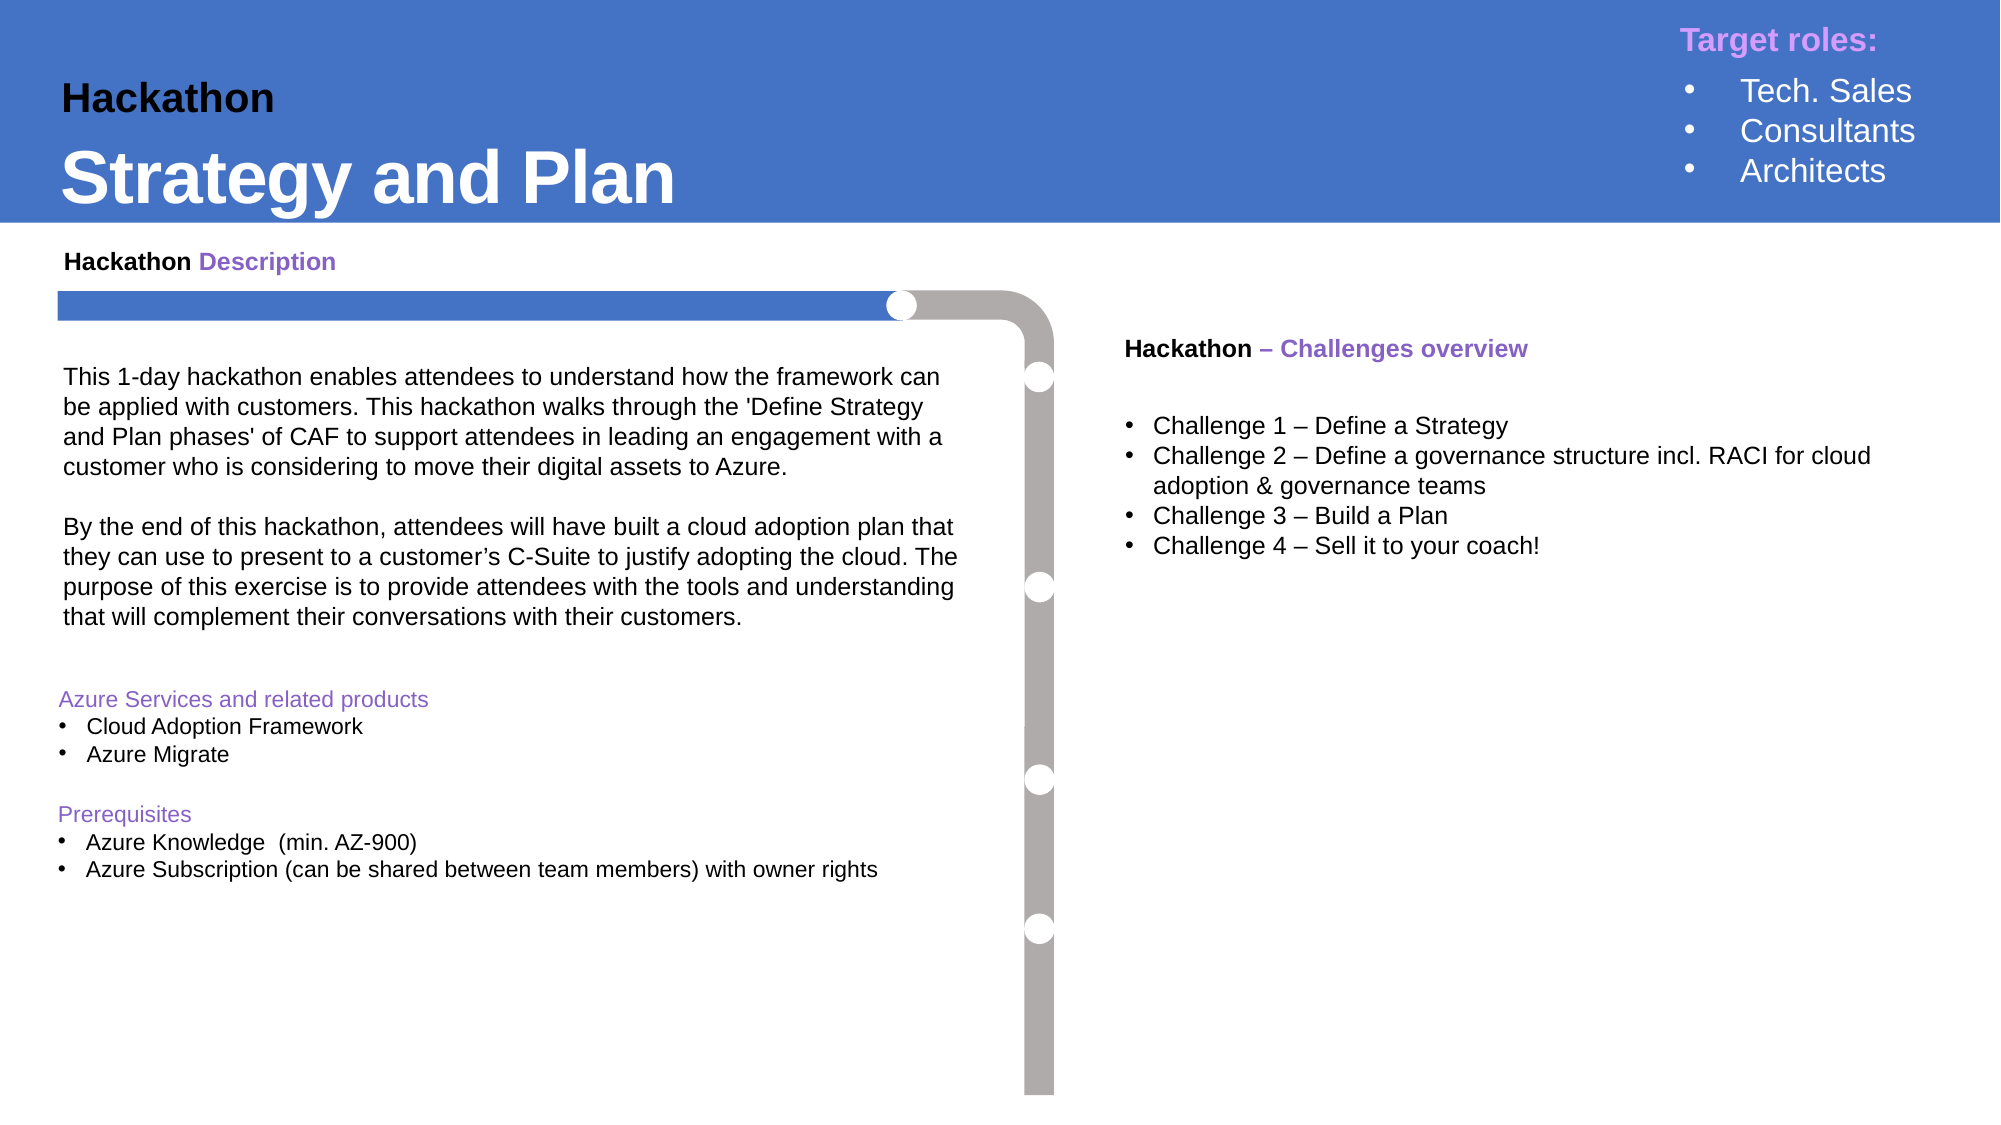

Target roles:

Strategy and Plan
Tech. Sales
Consultants
Architects
Hackathon
Hackathon Description

Hackathon – Challenges overview

This 1-day hackathon enables attendees to understand how the framework can be applied with customers. This hackathon walks through the 'Define Strategy and Plan phases' of CAF to support attendees in leading an engagement with a customer who is considering to move their digital assets to Azure.

By the end of this hackathon, attendees will have built a cloud adoption plan that they can use to present to a customer’s C-Suite to justify adopting the cloud. The purpose of this exercise is to provide attendees with the tools and understanding that will complement their conversations with their customers.

Challenge 1 – Define a Strategy
Challenge 2 – Define a governance structure incl. RACI for cloud adoption & governance teams
Challenge 3 – Build a Plan
Challenge 4 – Sell it to your coach!

Azure Services and related products
Cloud Adoption Framework
Azure Migrate

Prerequisites
Azure Knowledge  (min. AZ-900)
Azure Subscription (can be shared between team members) with owner rights